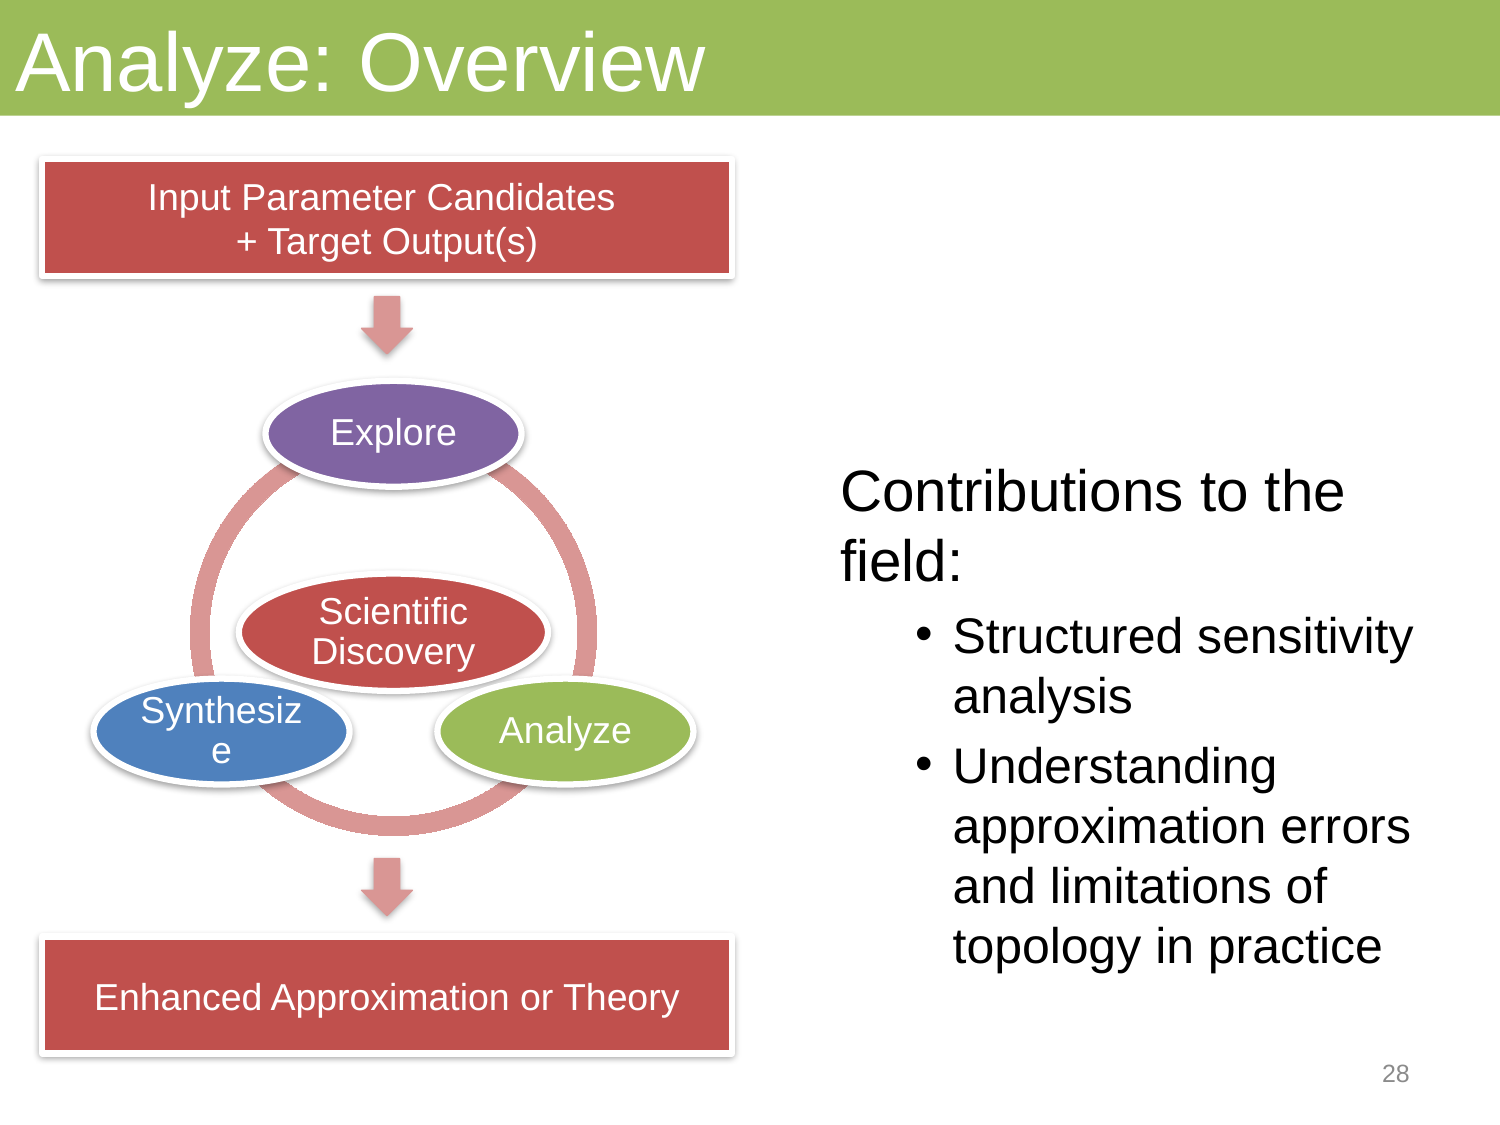

# Analyze: Overview

Contributions to the field:
Structured sensitivity analysis
Understanding approximation errors and limitations of topology in practice
Input Parameter Candidates
+ Target Output(s)

Scientific Discovery
Explore
Analyze
Synthesize

Enhanced Approximation or Theory
28